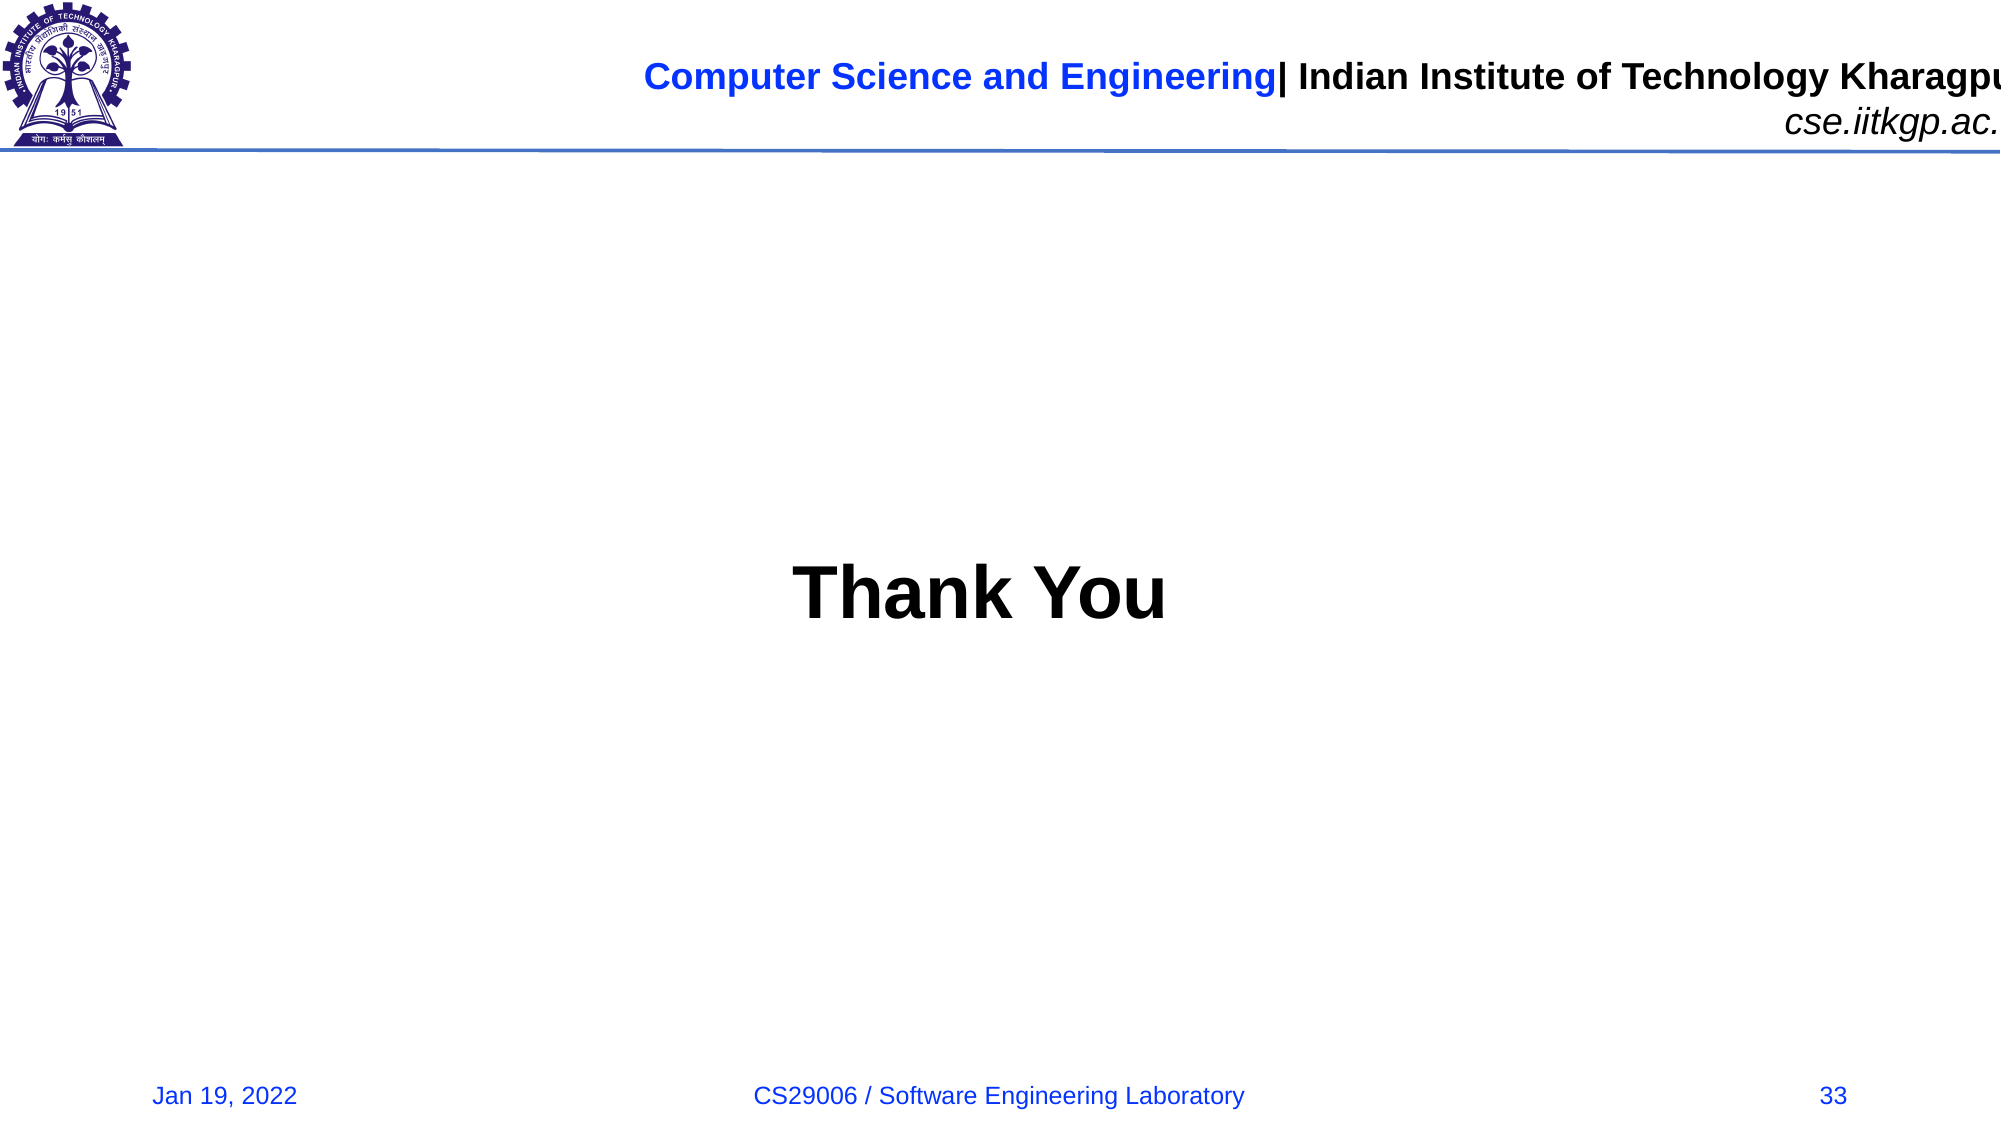

Thank You
Jan 19, 2022
CS29006 / Software Engineering Laboratory
33